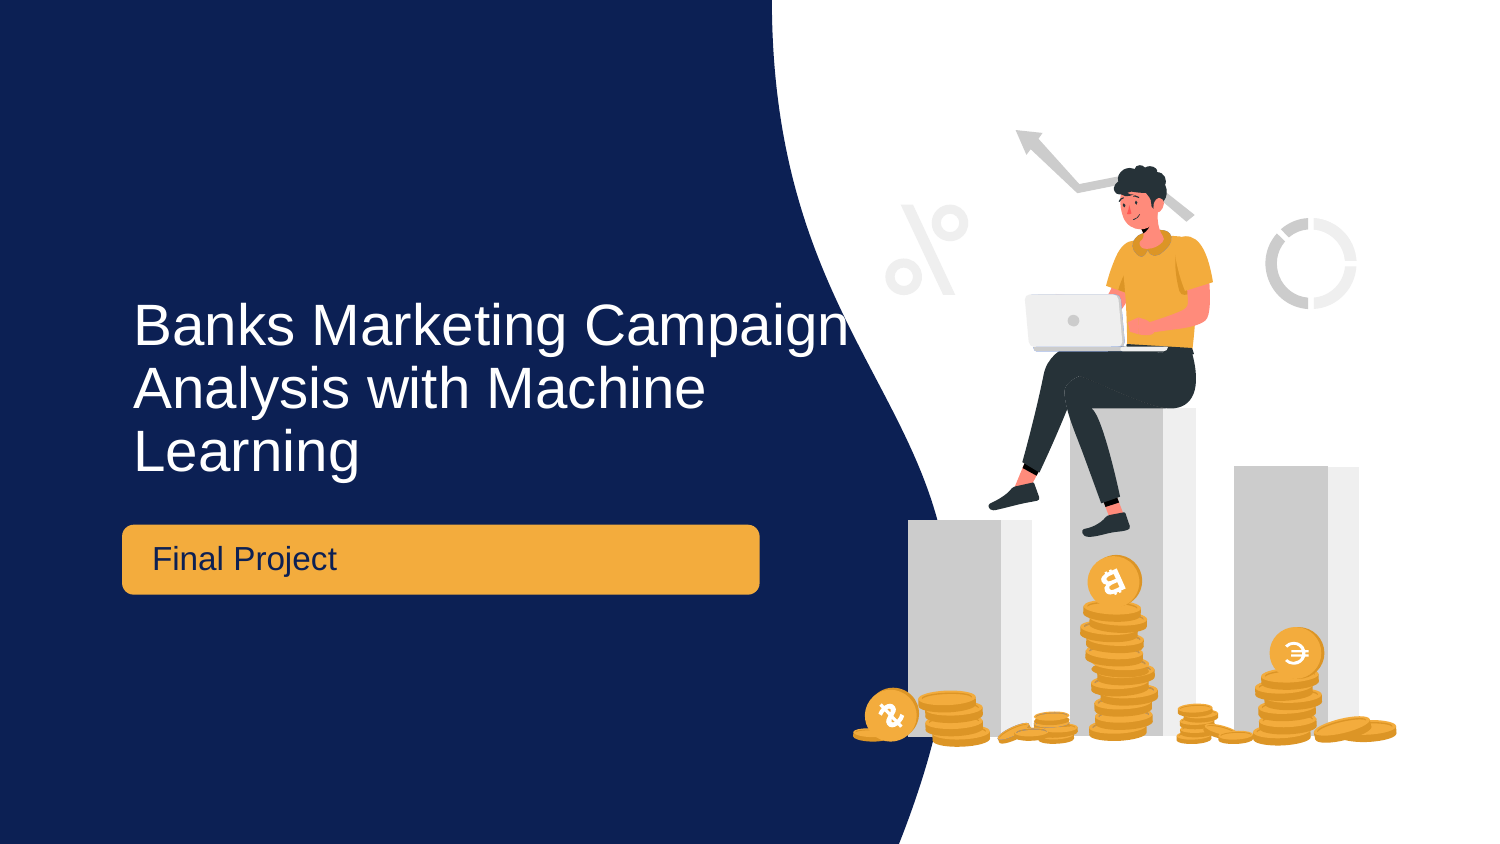

# Banks Marketing Campaign Analysis with Machine Learning

Final Project